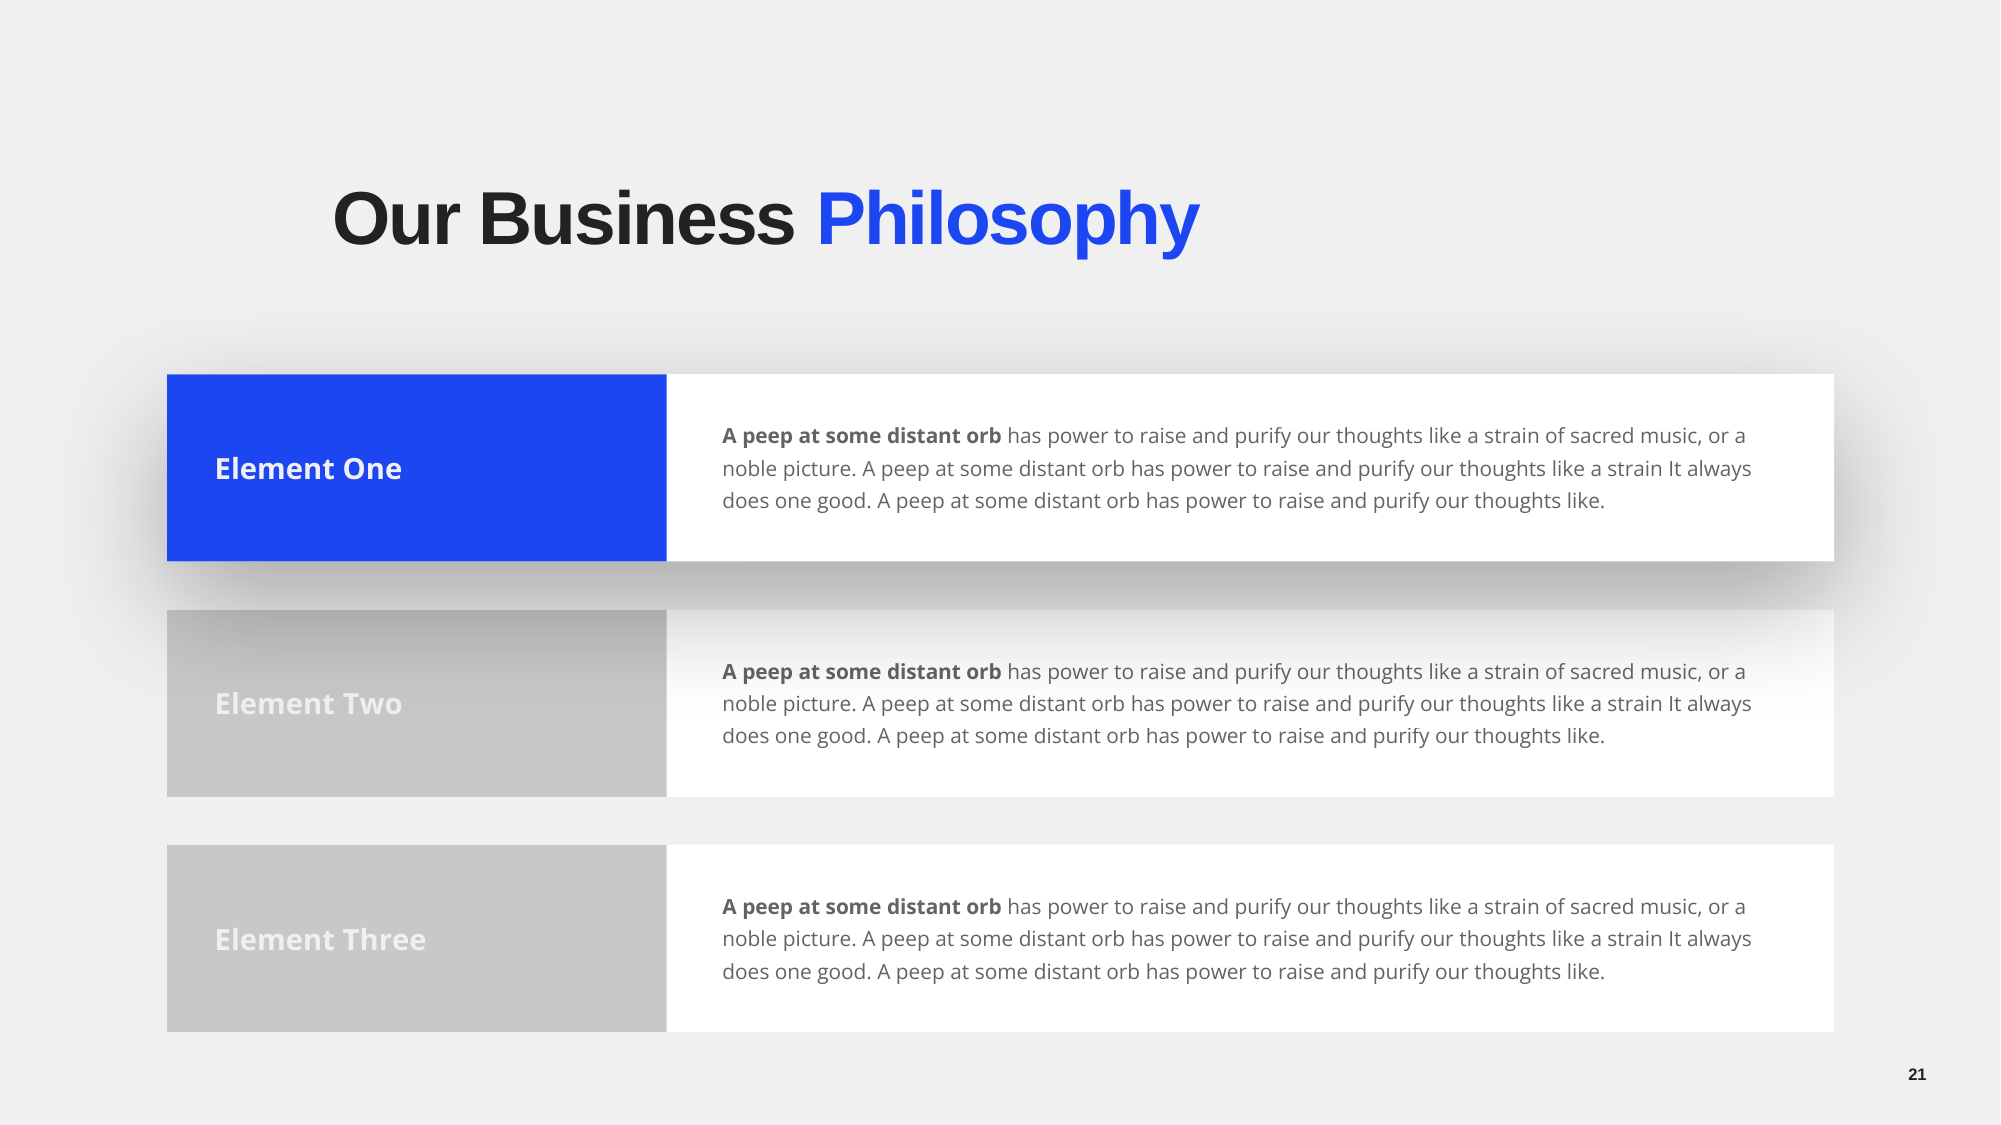

# Our Business Philosophy
A peep at some distant orb has power to raise and purify our thoughts like a strain of sacred music, or a noble picture. A peep at some distant orb has power to raise and purify our thoughts like a strain It always does one good. A peep at some distant orb has power to raise and purify our thoughts like.
Element One
A peep at some distant orb has power to raise and purify our thoughts like a strain of sacred music, or a noble picture. A peep at some distant orb has power to raise and purify our thoughts like a strain It always does one good. A peep at some distant orb has power to raise and purify our thoughts like.
Element Two
A peep at some distant orb has power to raise and purify our thoughts like a strain of sacred music, or a noble picture. A peep at some distant orb has power to raise and purify our thoughts like a strain It always does one good. A peep at some distant orb has power to raise and purify our thoughts like.
Element Three